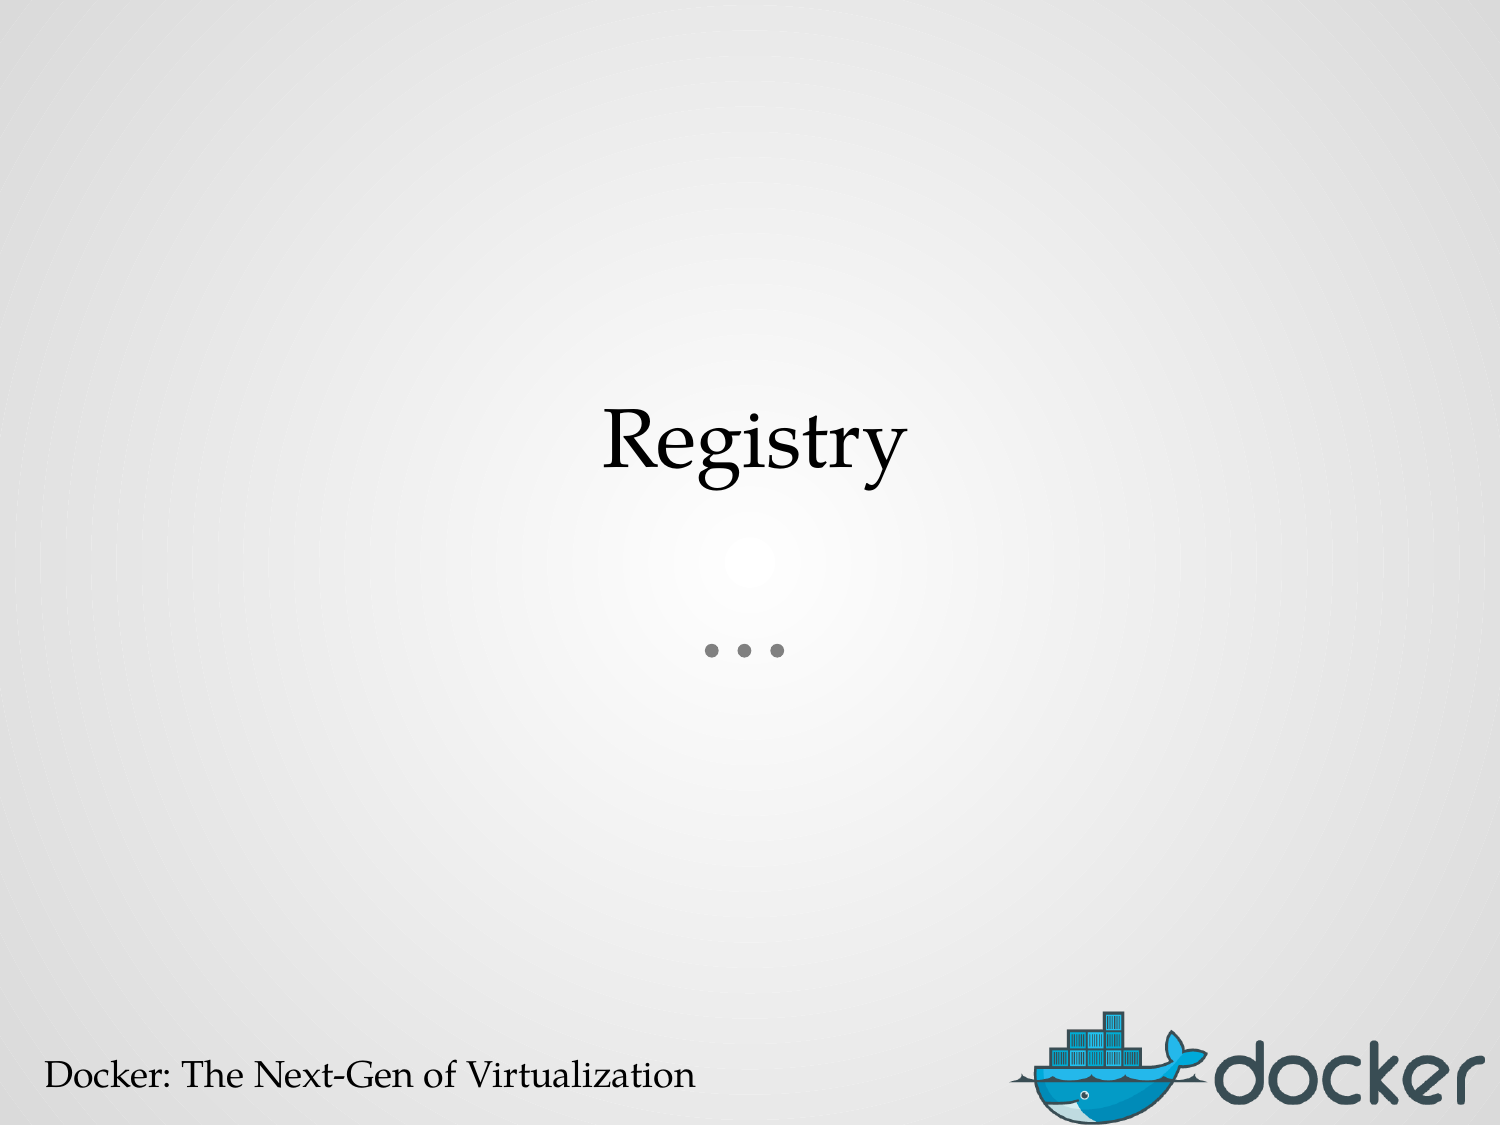

# Registry

Docker: The Next-Gen of Virtualization